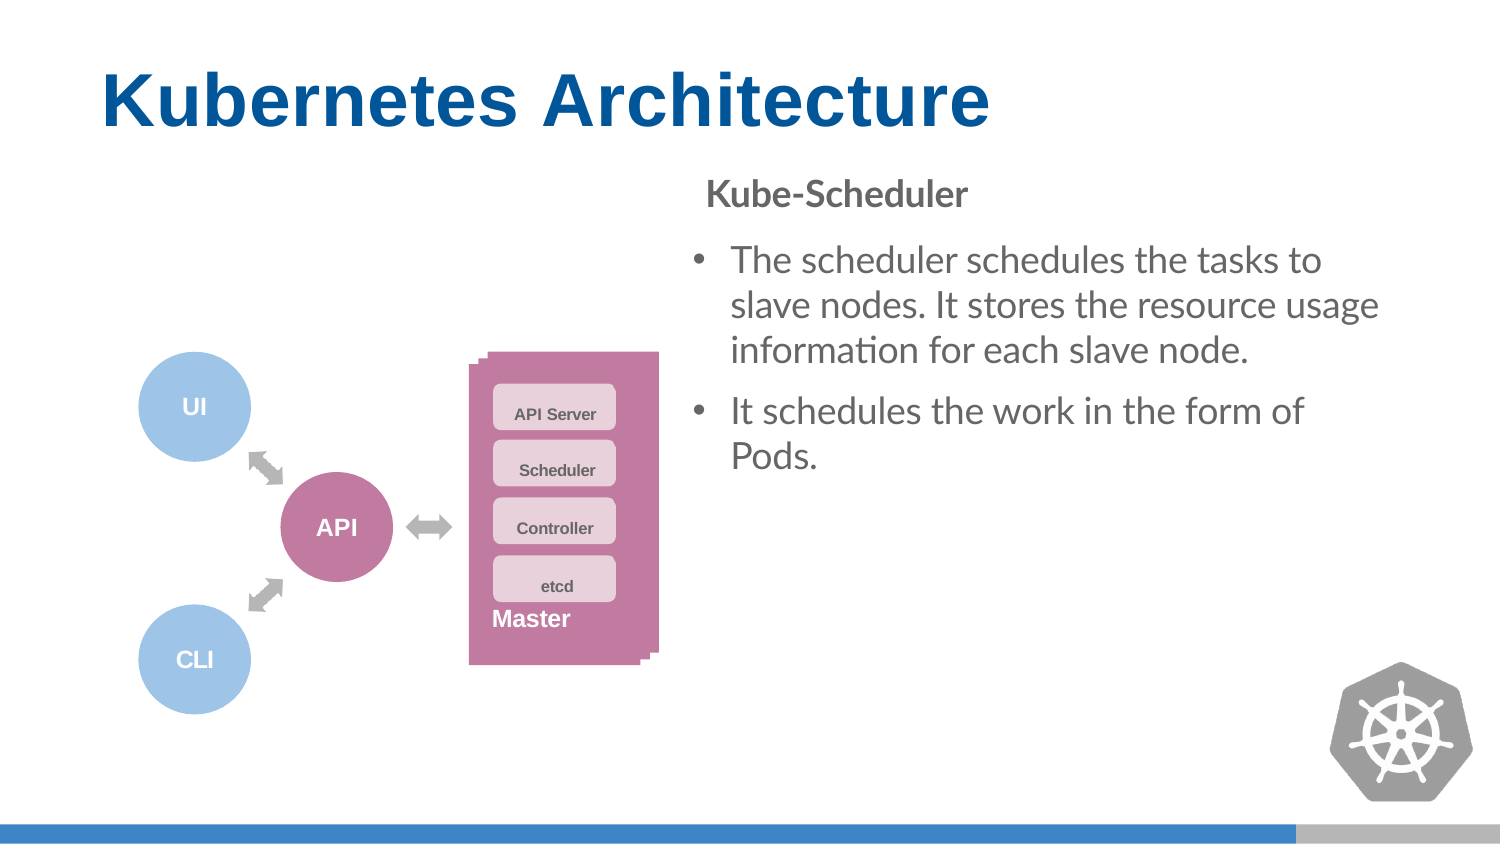

# Kubernetes Architecture
Kube-Scheduler
The scheduler schedules the tasks to slave nodes. It stores the resource usage information for each slave node.
It schedules the work in the form of Pods.

API Server  Scheduler
Controller  etcd
Master

UI

API

CLI